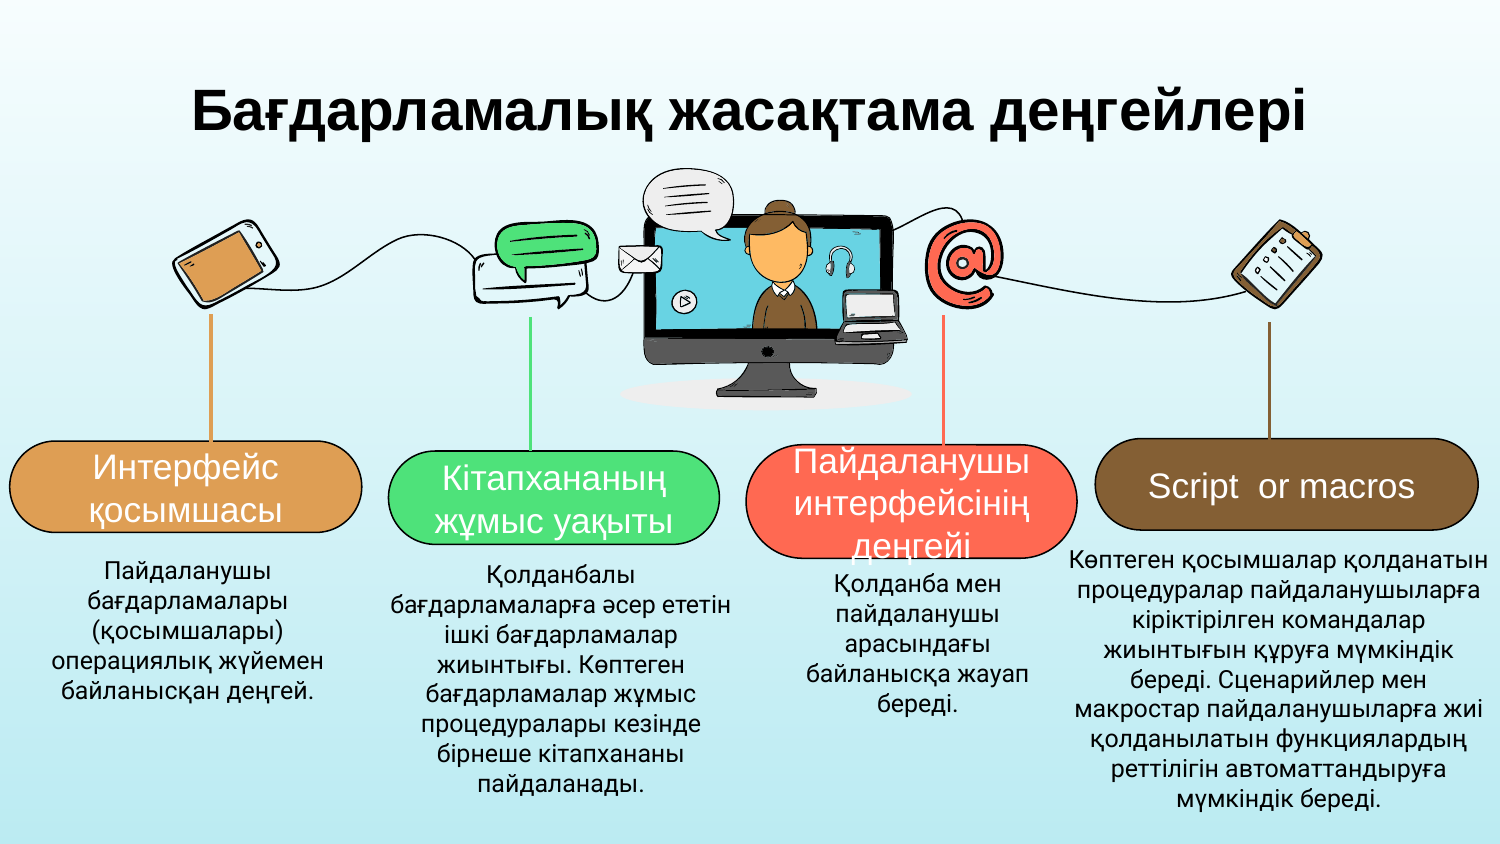

# Бағдарламалық жасақтама деңгейлері

Интерфейс қосымшасы
Пайдаланушы бағдарламалары (қосымшалары) операциялық жүйемен байланысқан деңгей.
Пайдаланушы интерфейсінің деңгейі
Қолданба мен пайдаланушы арасындағы байланысқа жауап береді.
Кітапхананың жұмыс уақыты
Қолданбалы бағдарламаларға әсер ететін ішкі бағдарламалар жиынтығы. Көптеген бағдарламалар жұмыс процедуралары кезінде бірнеше кітапхананы пайдаланады.
Script  or macros
Көптеген қосымшалар қолданатын процедуралар пайдаланушыларға кіріктірілген командалар жиынтығын құруға мүмкіндік береді. Сценарийлер мен макростар пайдаланушыларға жиі қолданылатын функциялардың реттілігін автоматтандыруға мүмкіндік береді.